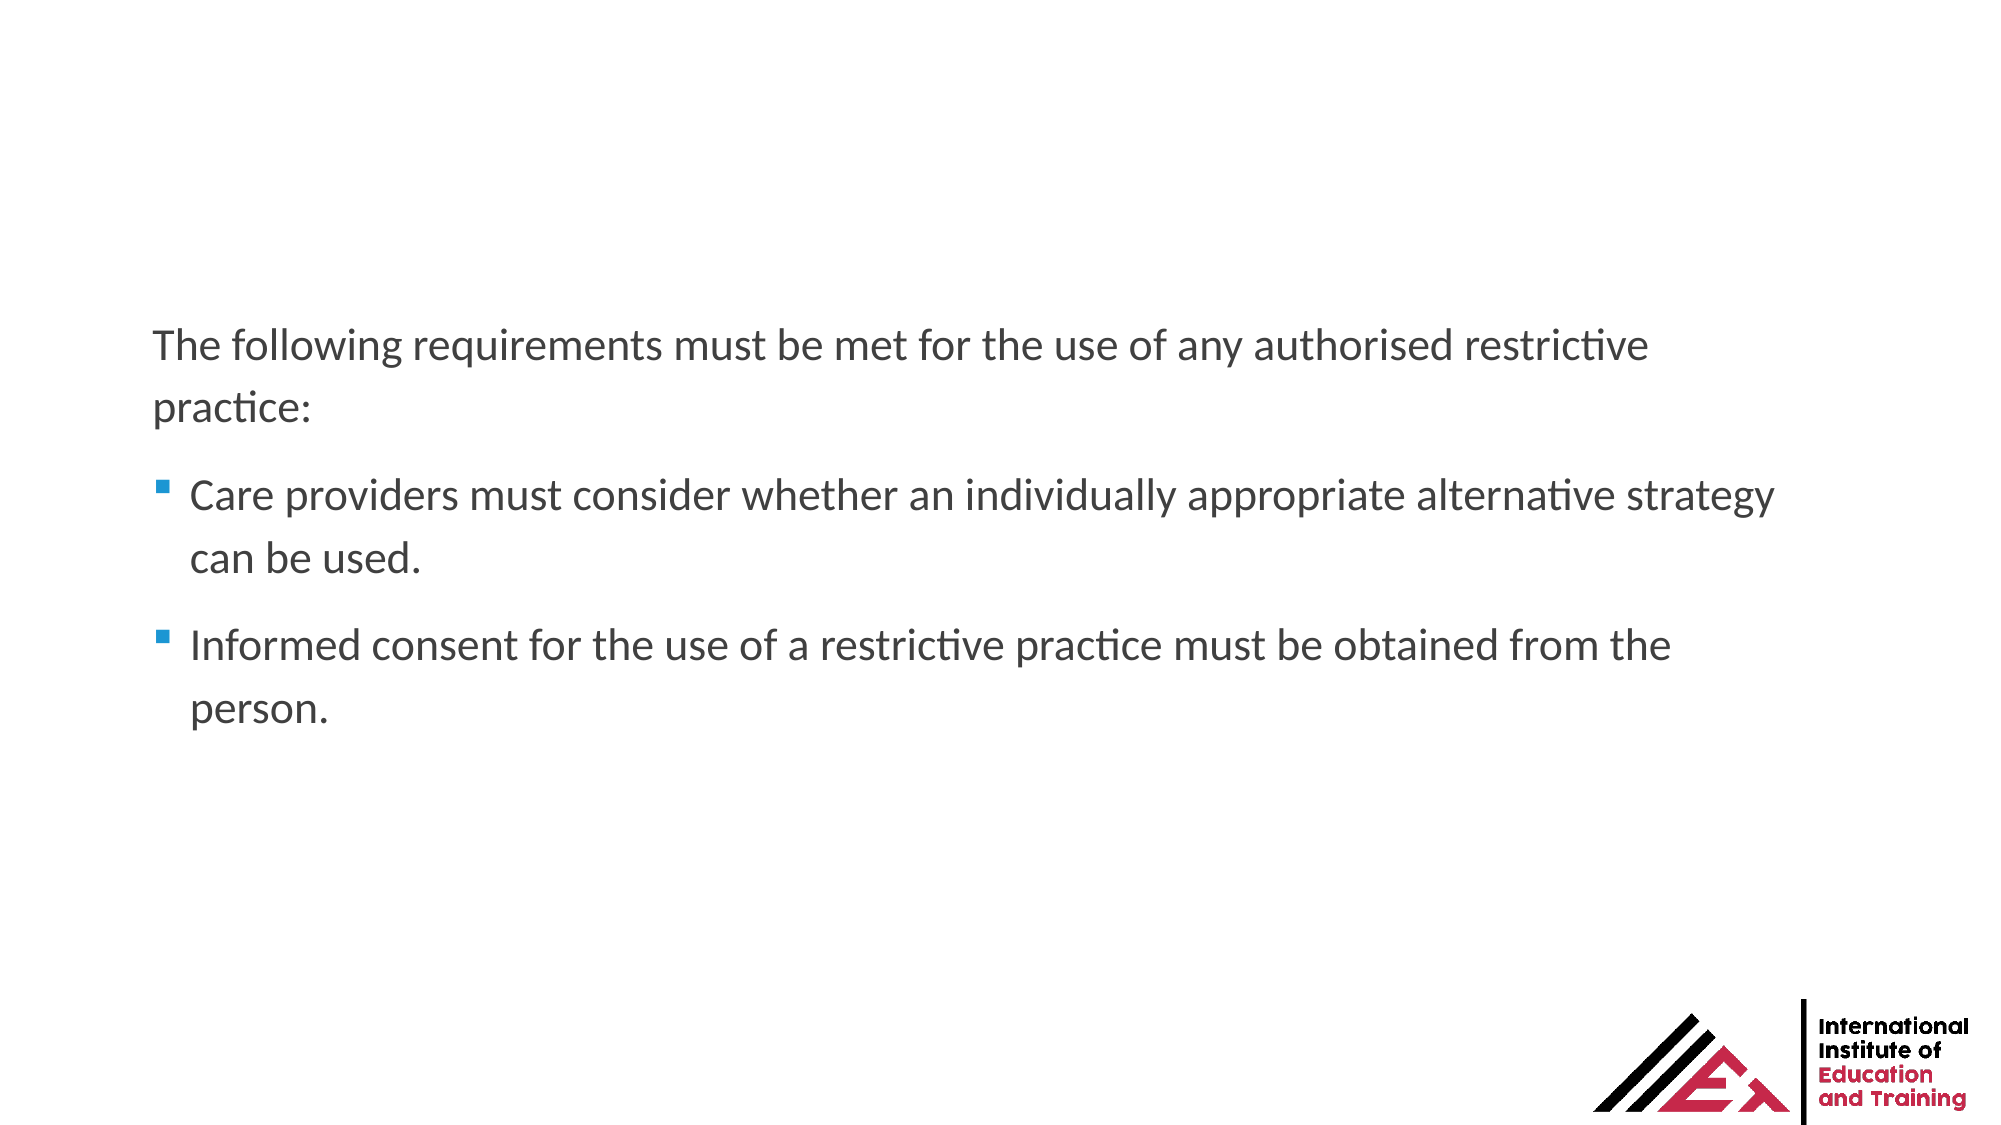

The following requirements must be met for the use of any authorised restrictive practice:
Care providers must consider whether an individually appropriate alternative strategy can be used.
Informed consent for the use of a restrictive practice must be obtained from the person.